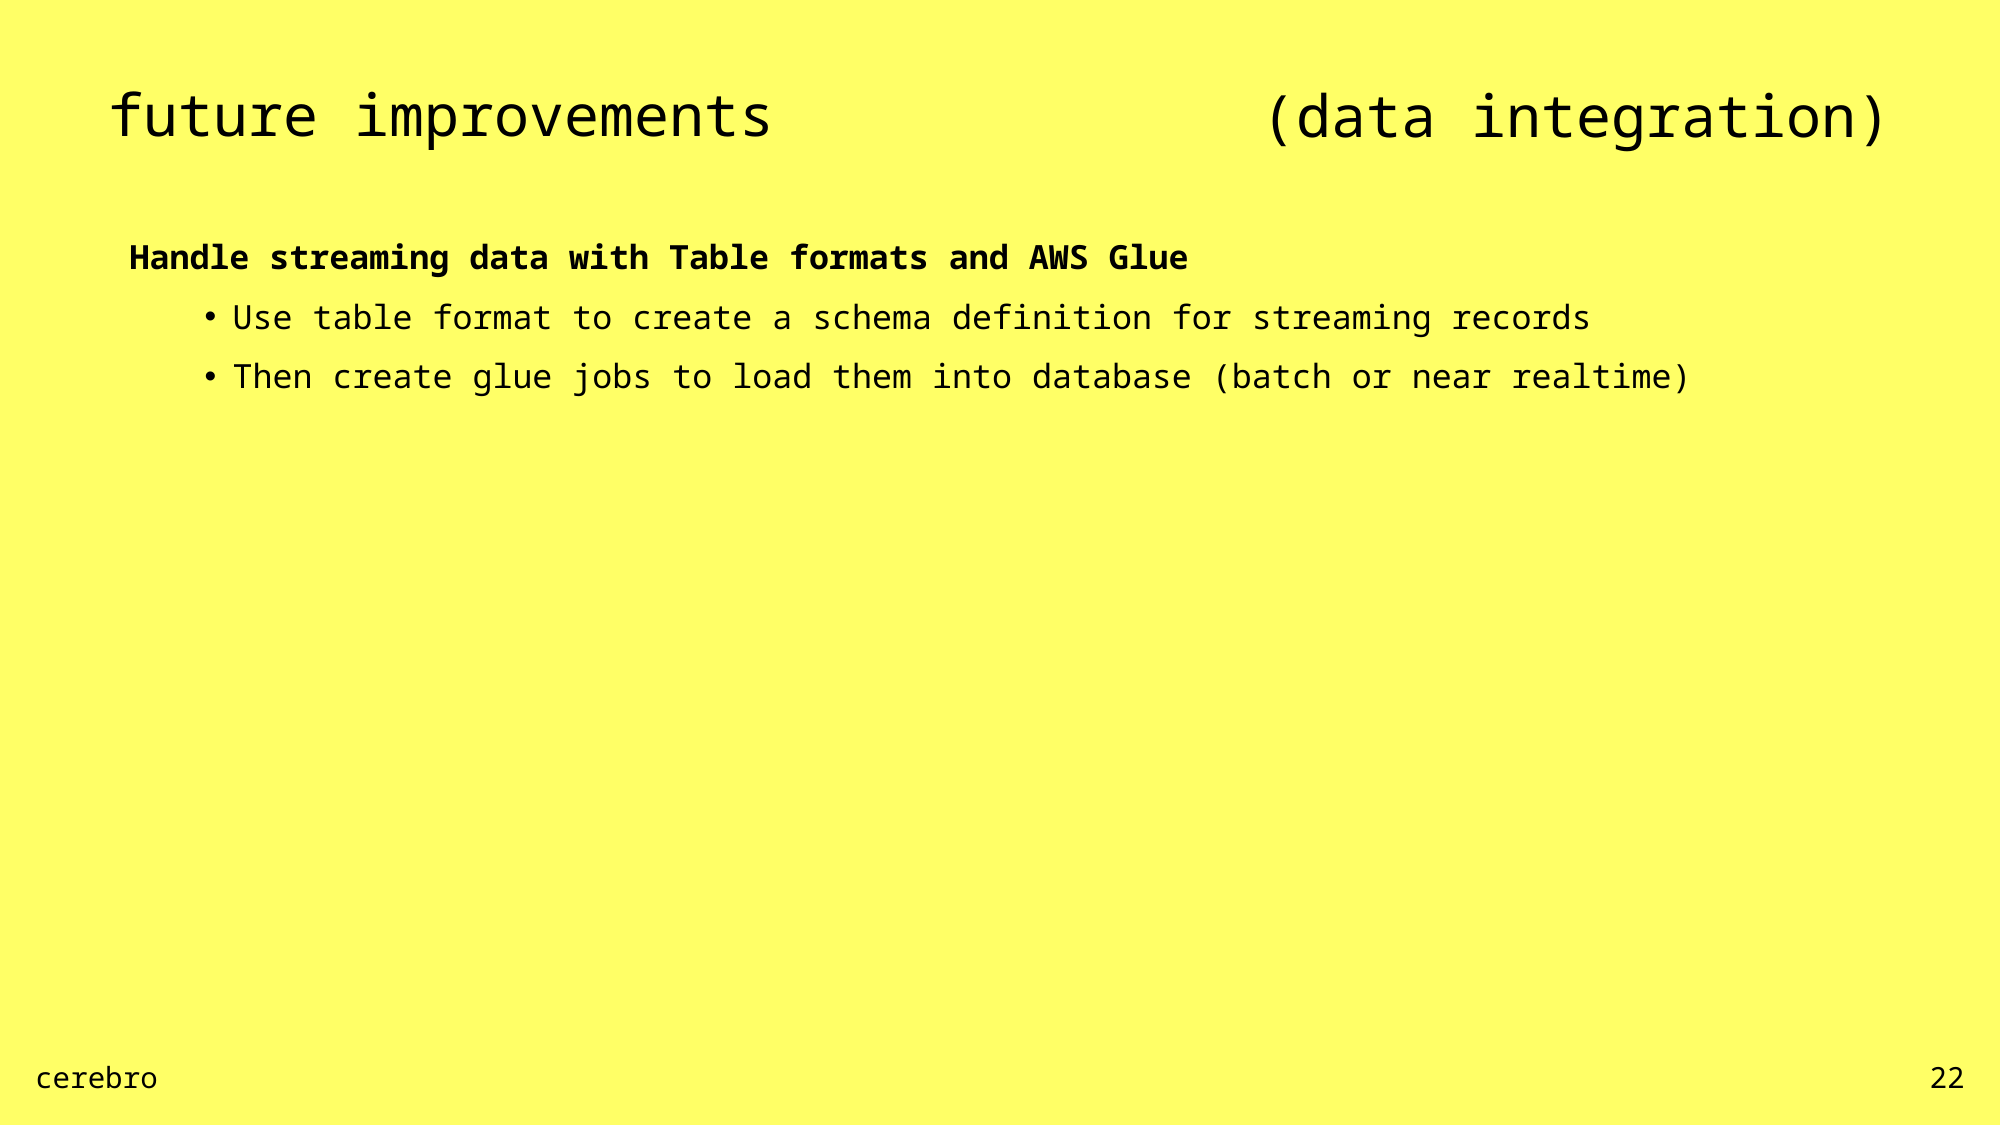

future improvements
(data integration)
Handle streaming data with Table formats and AWS Glue
Use table format to create a schema definition for streaming records
Then create glue jobs to load them into database (batch or near realtime)
cerebro
22